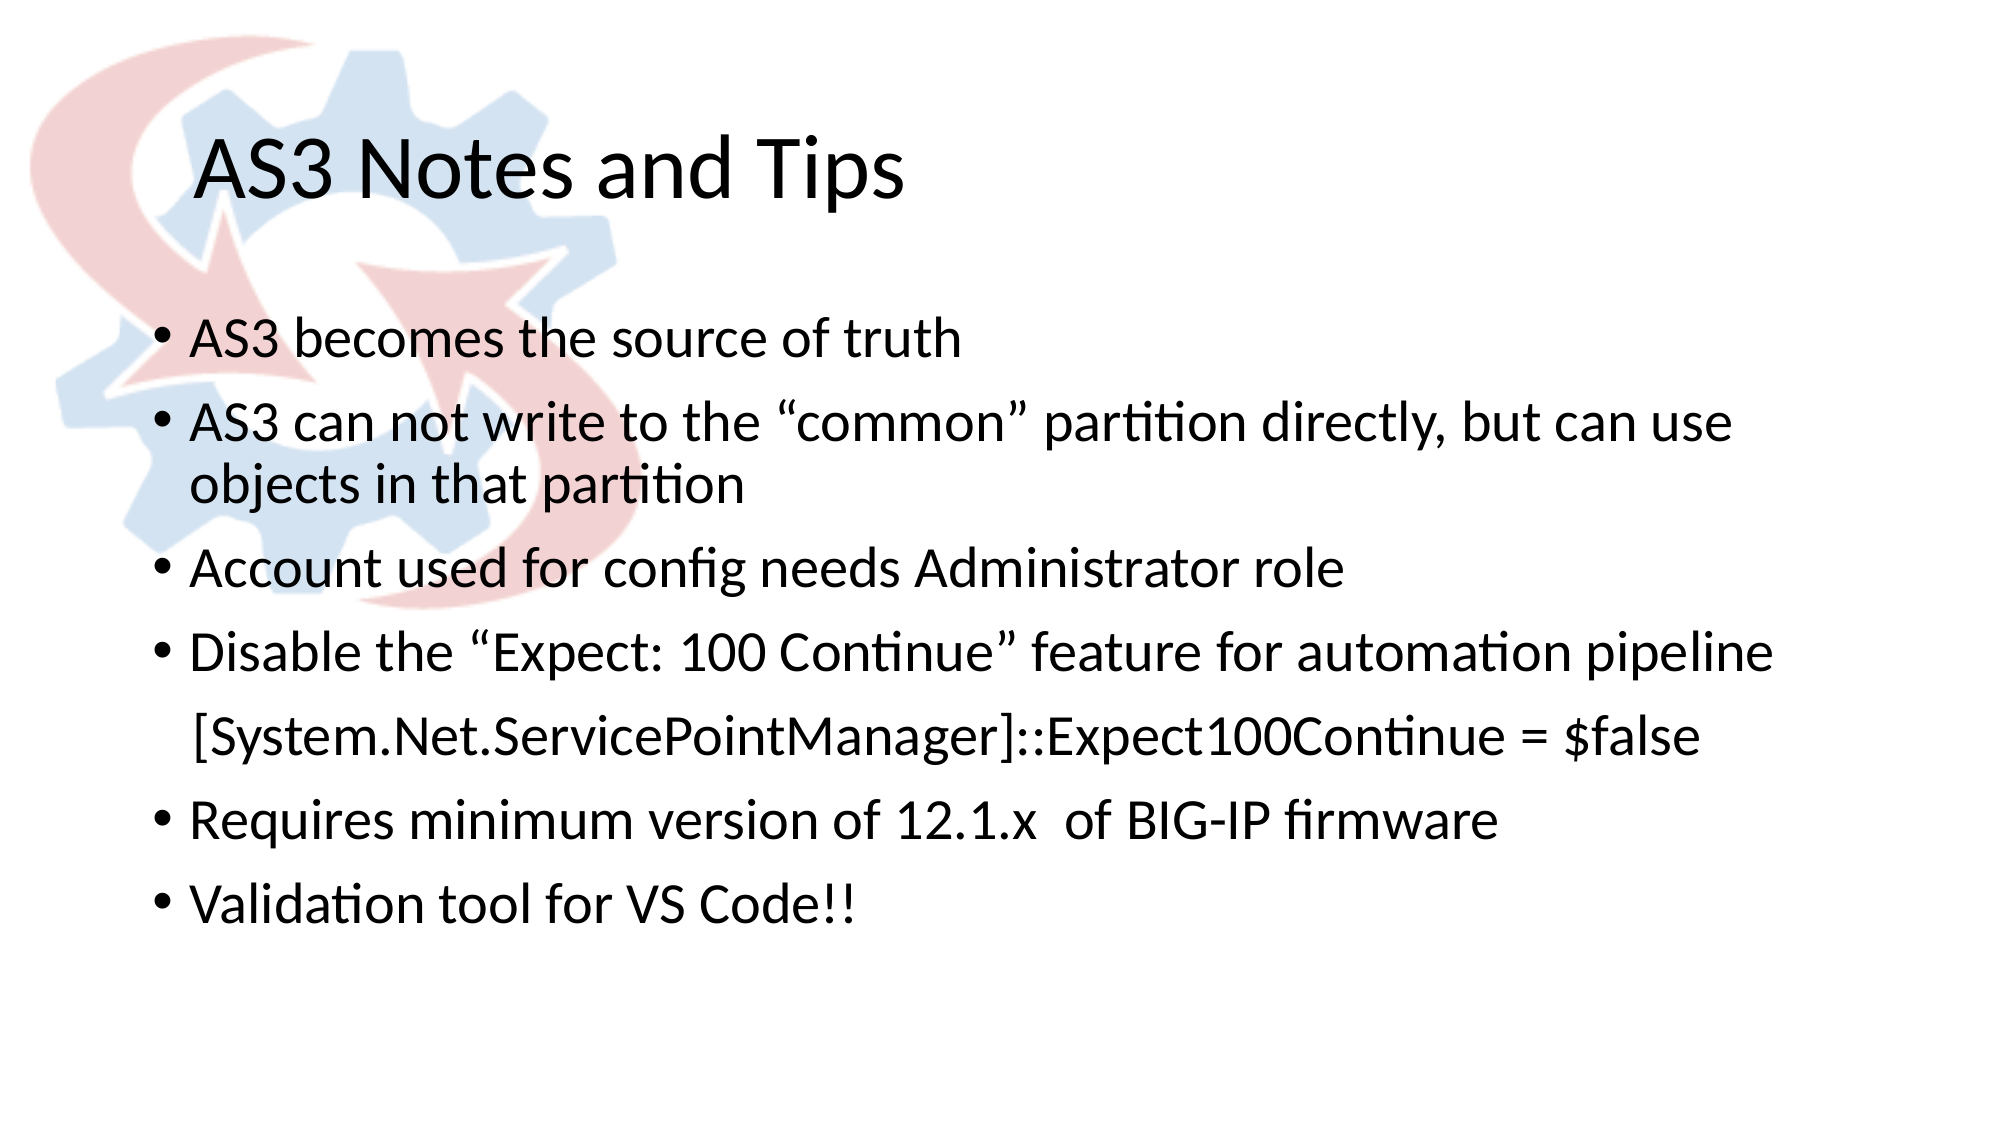

# AS3 Notes and Tips
AS3 becomes the source of truth
AS3 can not write to the “common” partition directly, but can use objects in that partition
Account used for config needs Administrator role
Disable the “Expect: 100 Continue” feature for automation pipeline
   [System.Net.ServicePointManager]::Expect100Continue = $false
Requires minimum version of 12.1.x  of BIG-IP firmware
Validation tool for VS Code!!